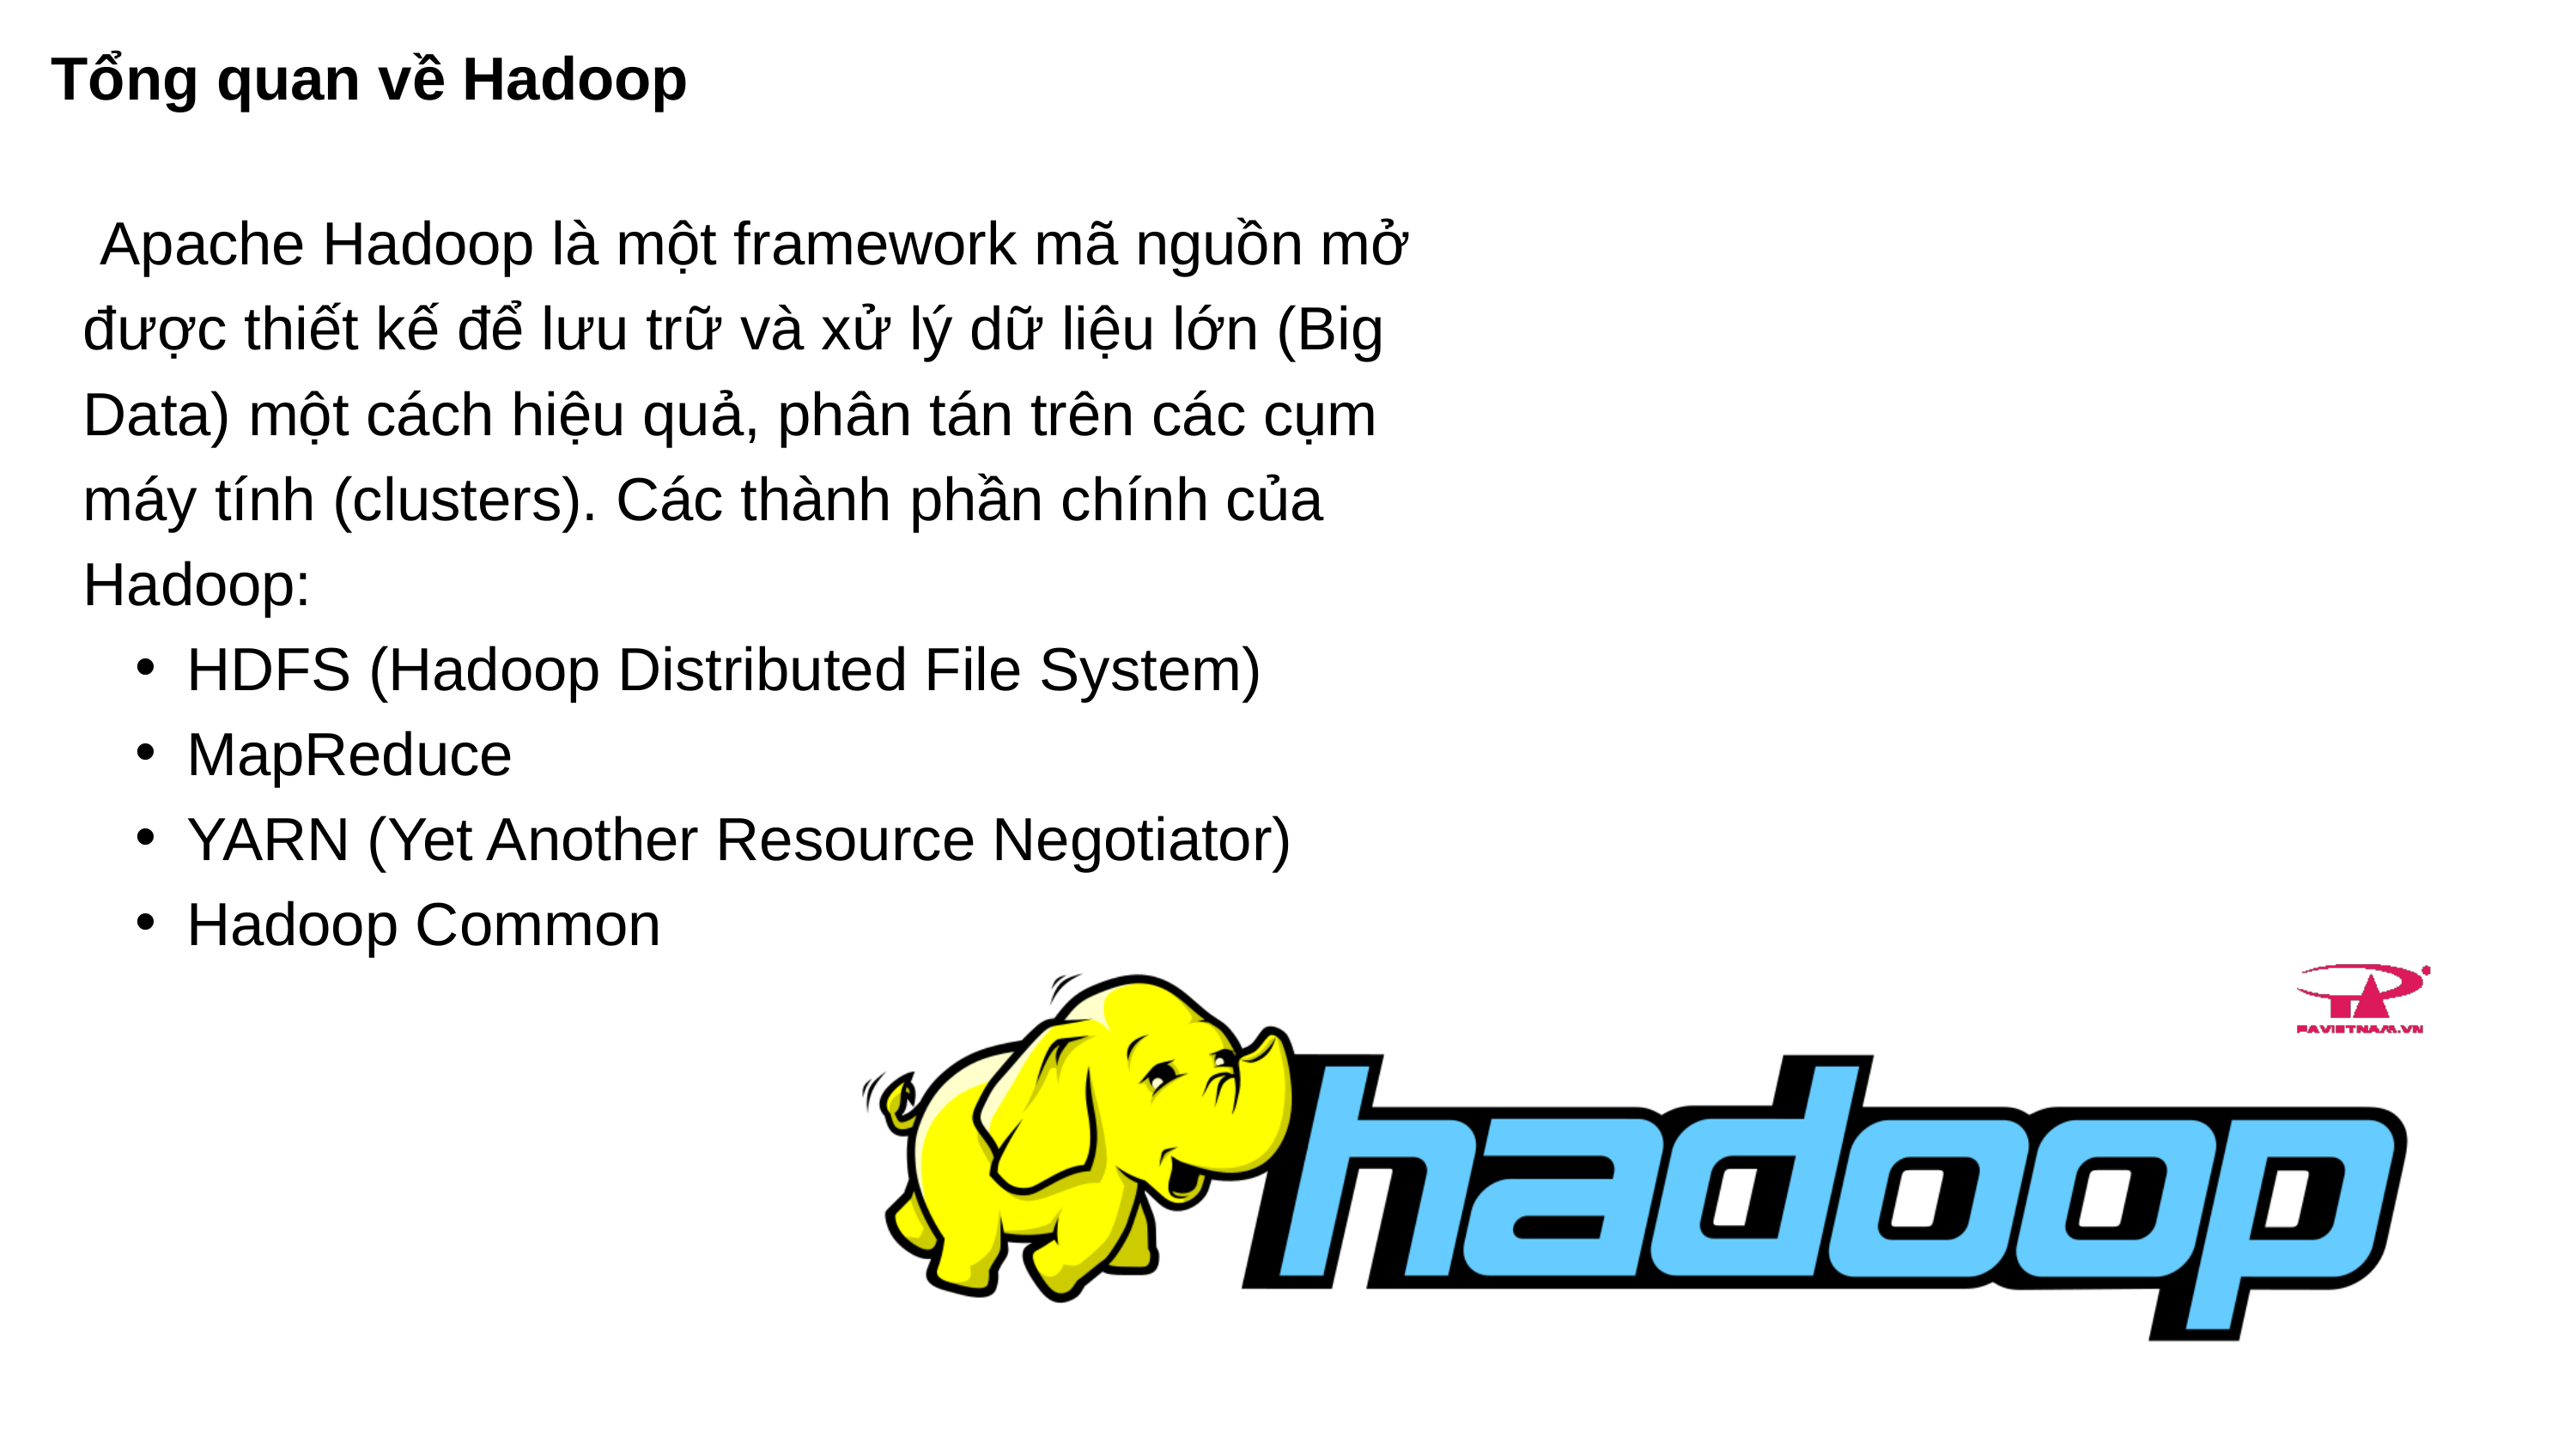

Tổng quan về Hadoop
 Apache Hadoop là một framework mã nguồn mở được thiết kế để lưu trữ và xử lý dữ liệu lớn (Big Data) một cách hiệu quả, phân tán trên các cụm máy tính (clusters). Các thành phần chính của Hadoop:
HDFS (Hadoop Distributed File System)
MapReduce
YARN (Yet Another Resource Negotiator)
Hadoop Common